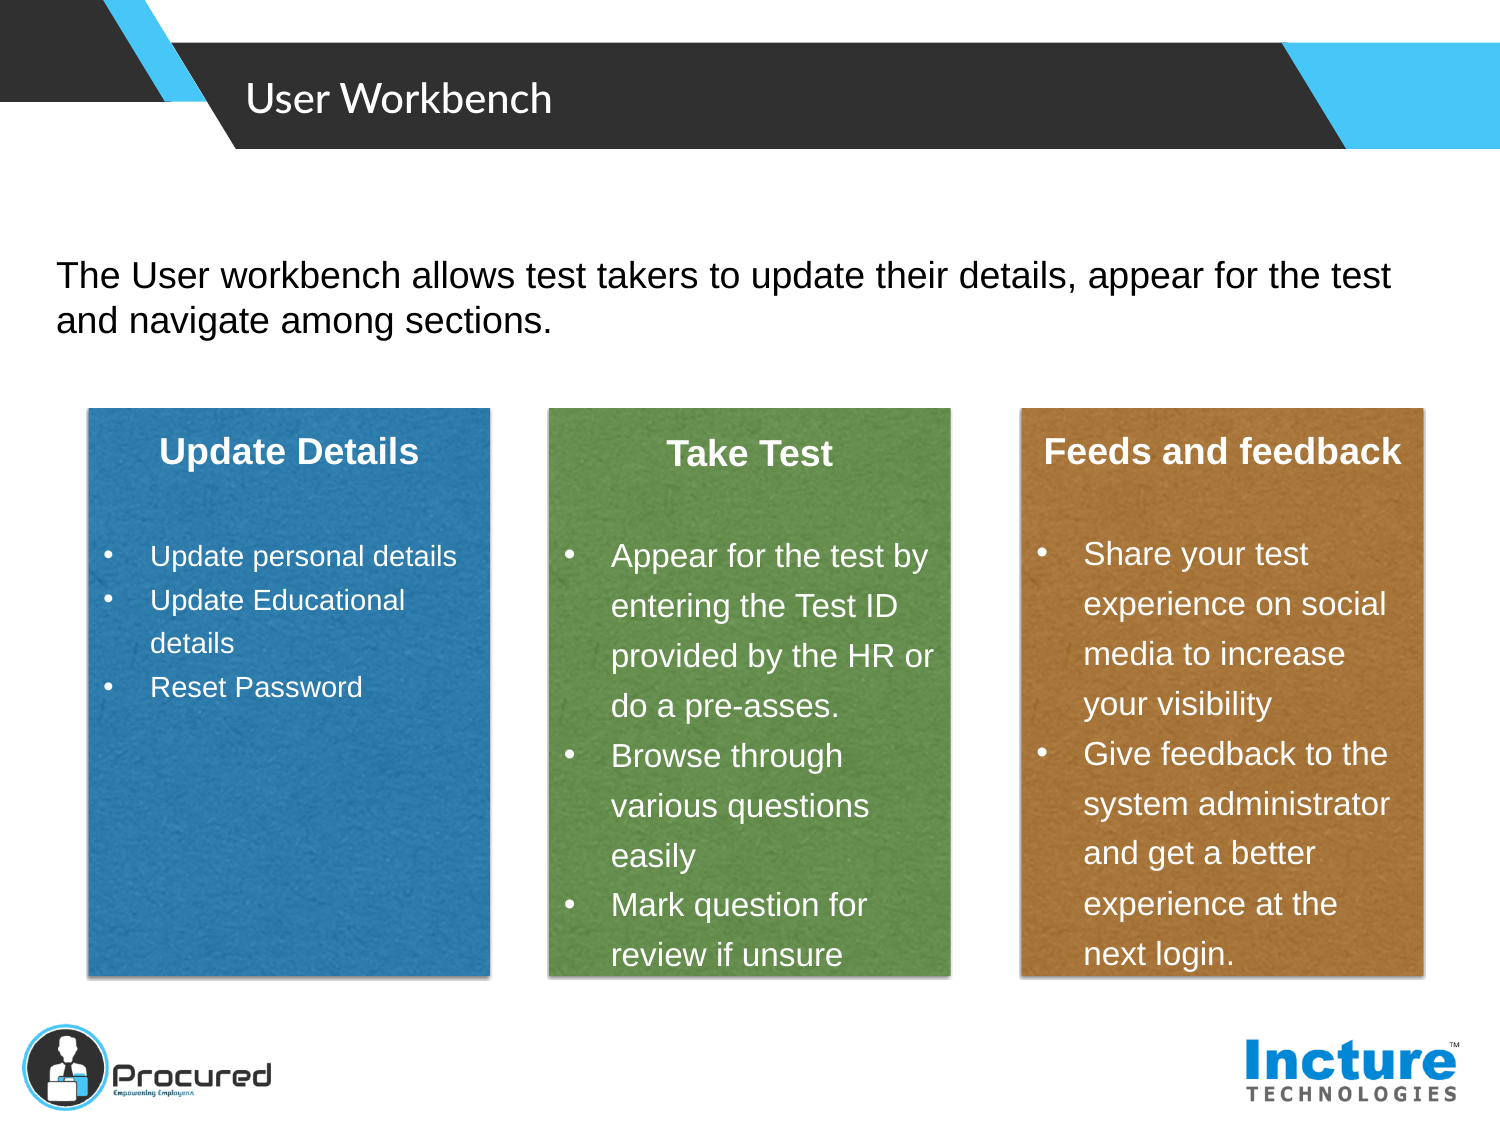

User Workbench
The User workbench allows test takers to update their details, appear for the test and navigate among sections.

Update Details

Update personal details
Update Educational details
Reset Password

Feeds and feedback

Share your test experience on social media to increase your visibility
Give feedback to the system administrator and get a better experience at the next login.

Take Test

Appear for the test by entering the Test ID provided by the HR or do a pre-asses.
Browse through various questions easily
Mark question for review if unsure